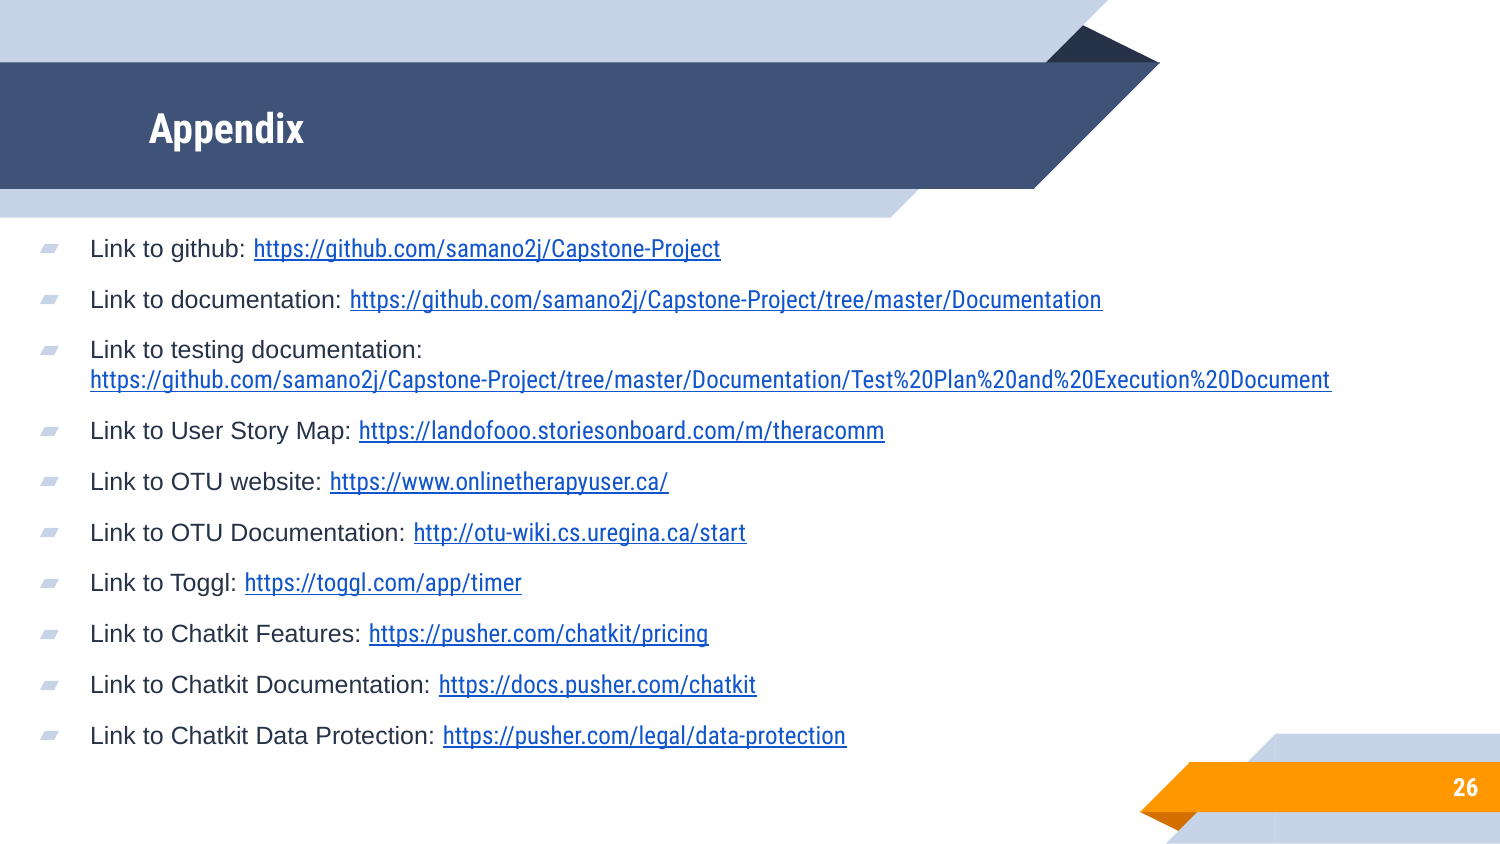

# Appendix
Link to github: https://github.com/samano2j/Capstone-Project
Link to documentation: https://github.com/samano2j/Capstone-Project/tree/master/Documentation
Link to testing documentation: https://github.com/samano2j/Capstone-Project/tree/master/Documentation/Test%20Plan%20and%20Execution%20Document
Link to User Story Map: https://landofooo.storiesonboard.com/m/theracomm
Link to OTU website: https://www.onlinetherapyuser.ca/
Link to OTU Documentation: http://otu-wiki.cs.uregina.ca/start
Link to Toggl: https://toggl.com/app/timer
Link to Chatkit Features: https://pusher.com/chatkit/pricing
Link to Chatkit Documentation: https://docs.pusher.com/chatkit
Link to Chatkit Data Protection: https://pusher.com/legal/data-protection

26